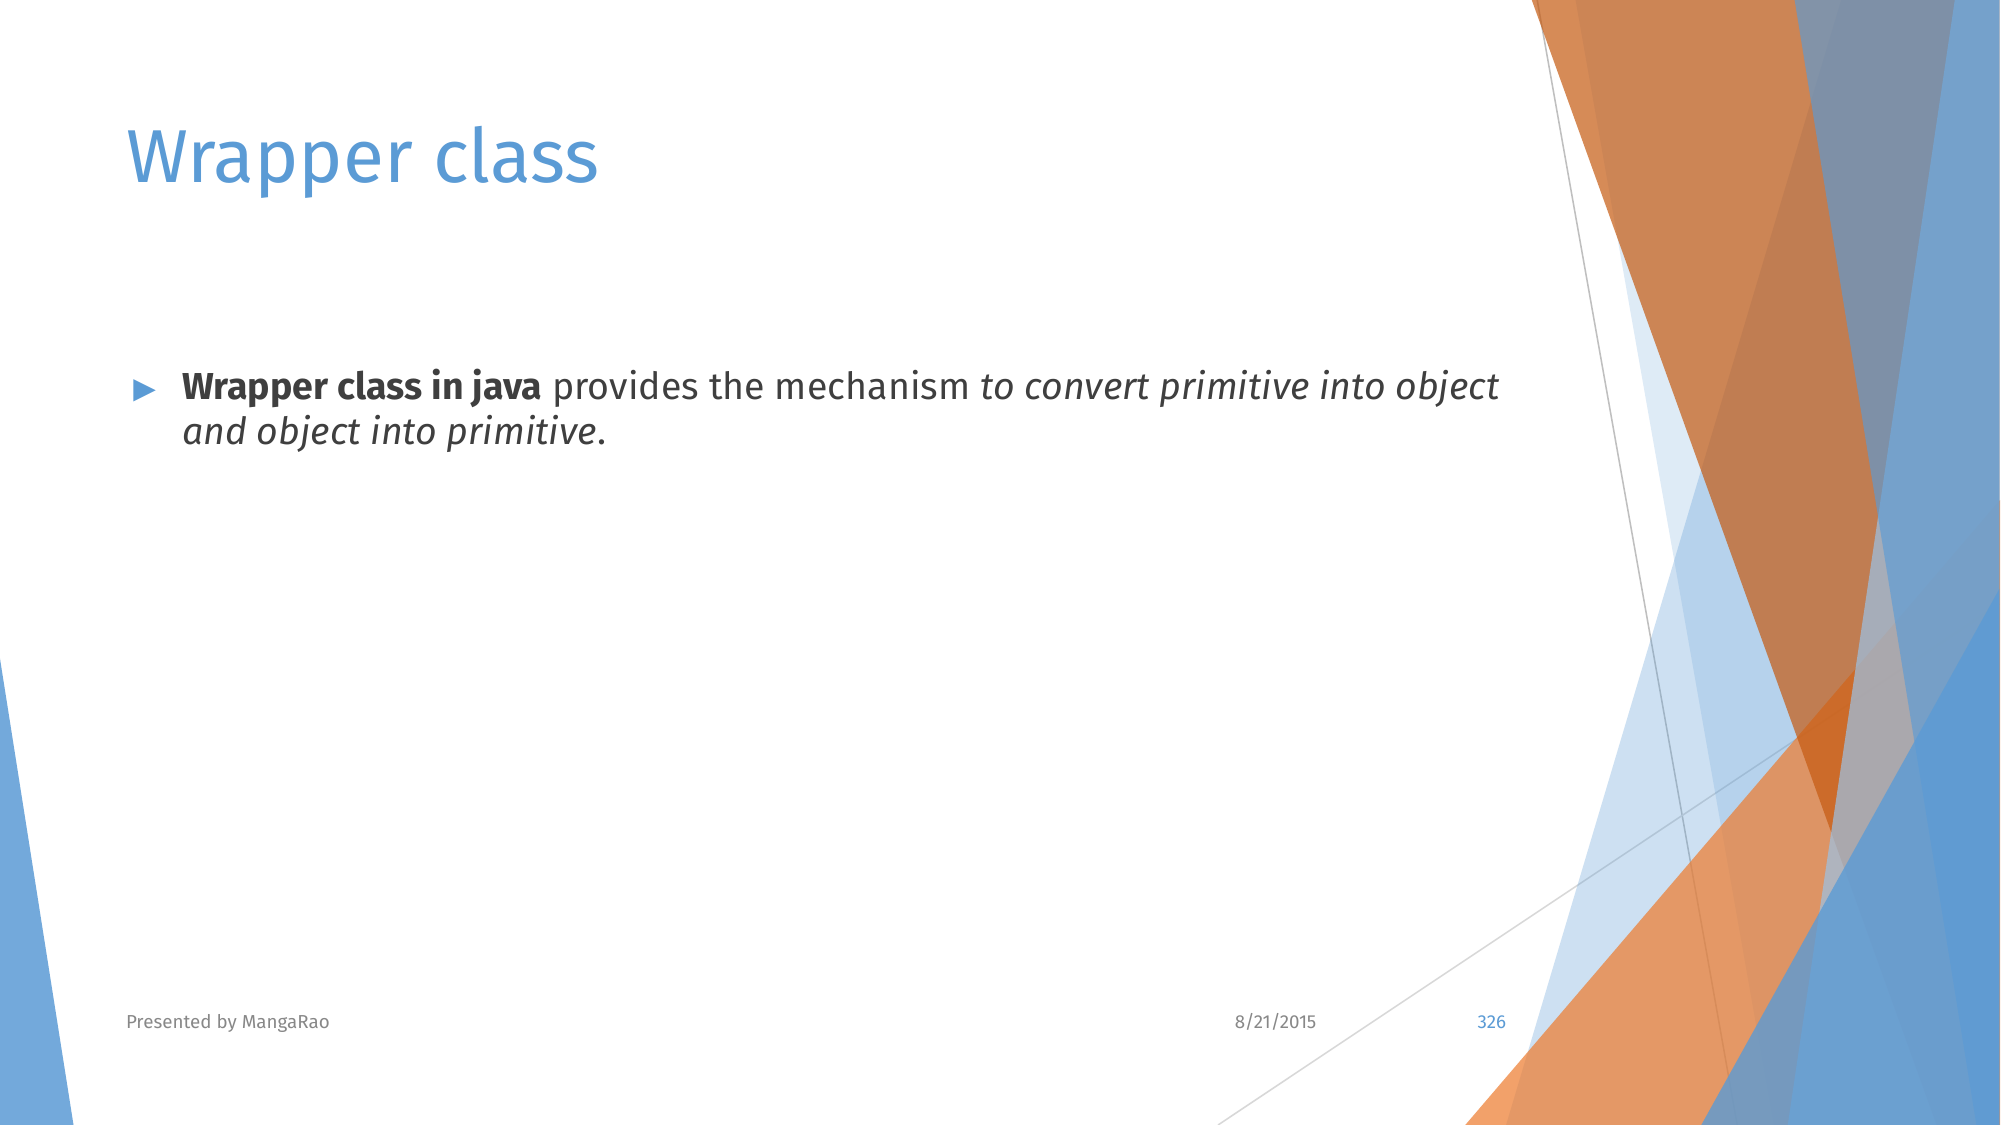

# Wrapper class
Wrapper class in java provides the mechanism to convert primitive into object and object into primitive.

Presented by MangaRao
8/21/2015
326